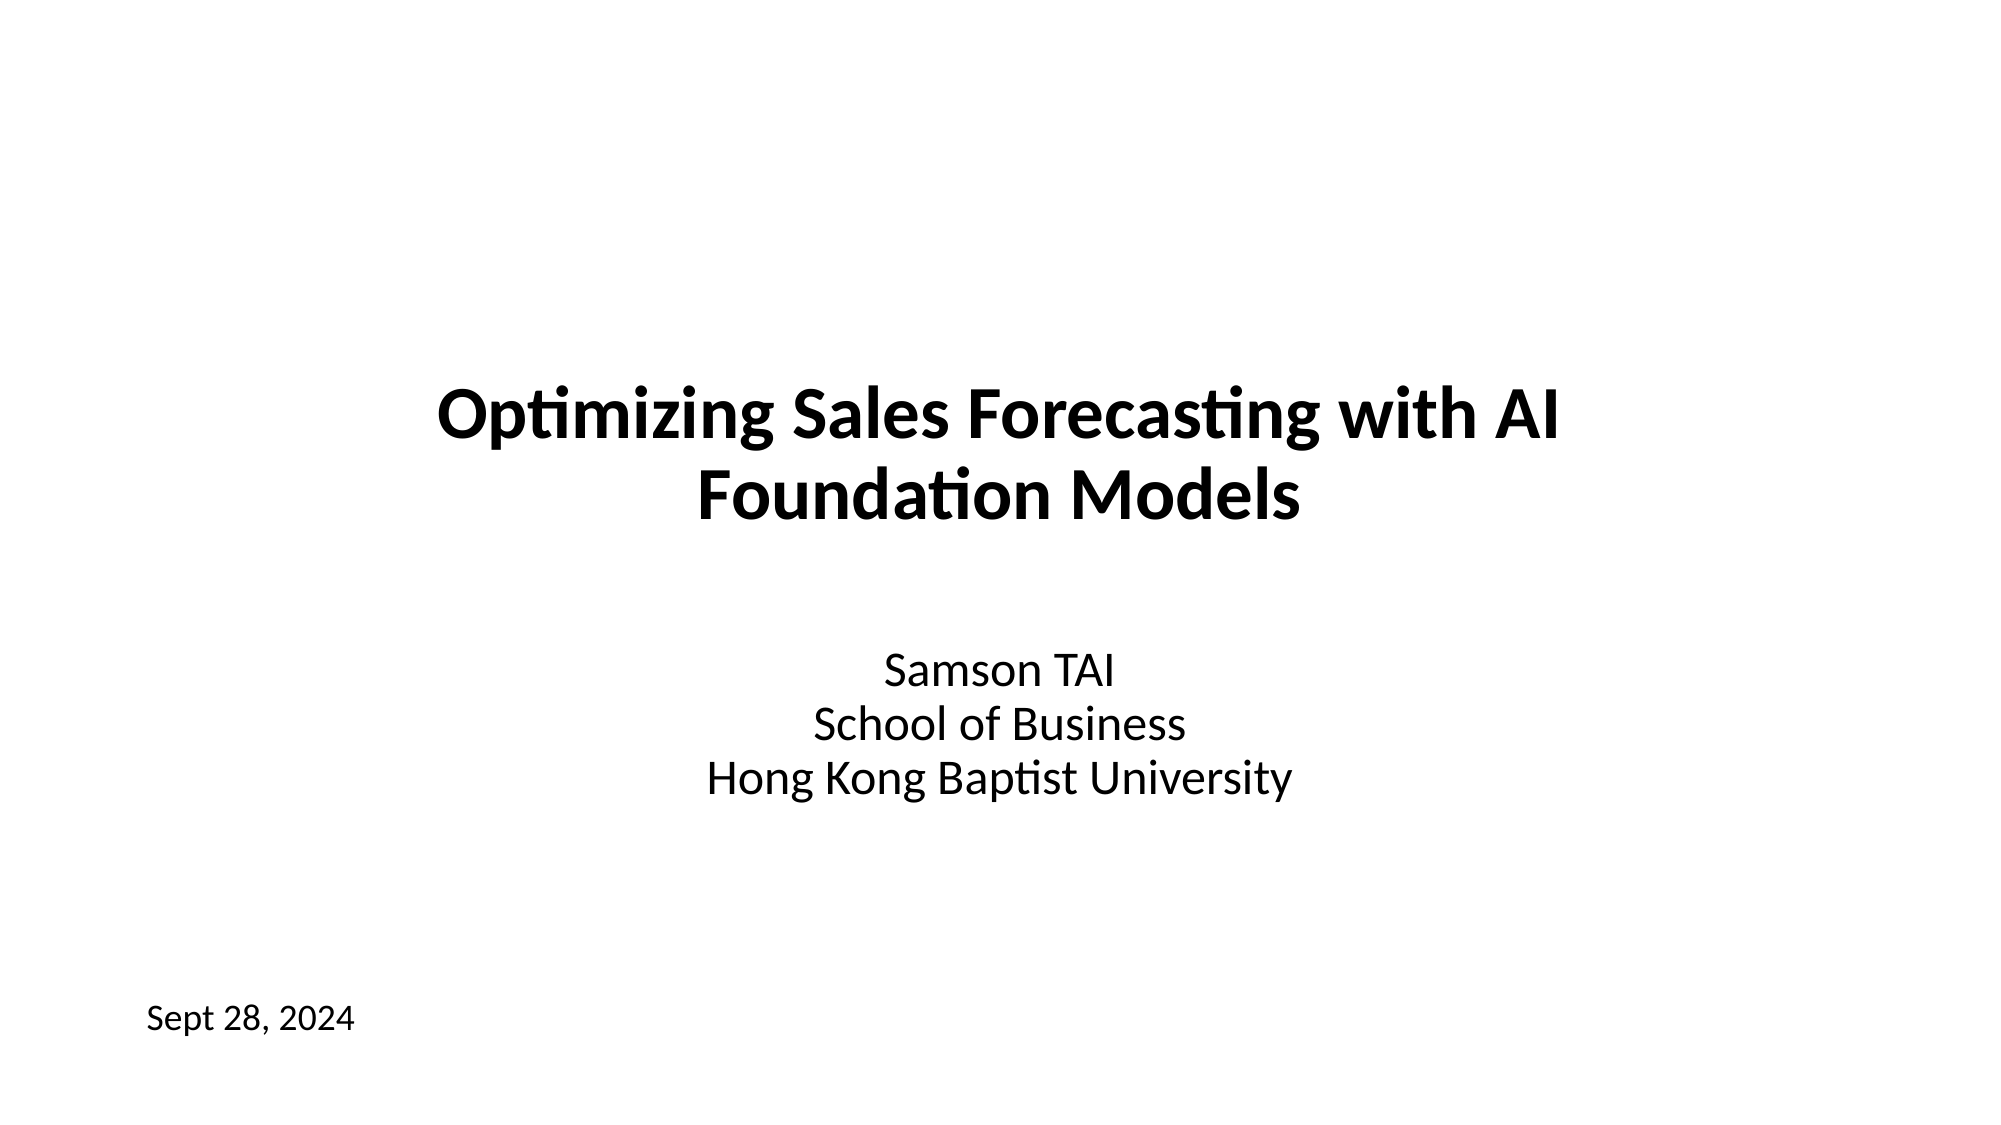

# Optimizing Sales Forecasting with AI Foundation Models
Samson TAI
School of Business
Hong Kong Baptist University
Sept 28, 2024